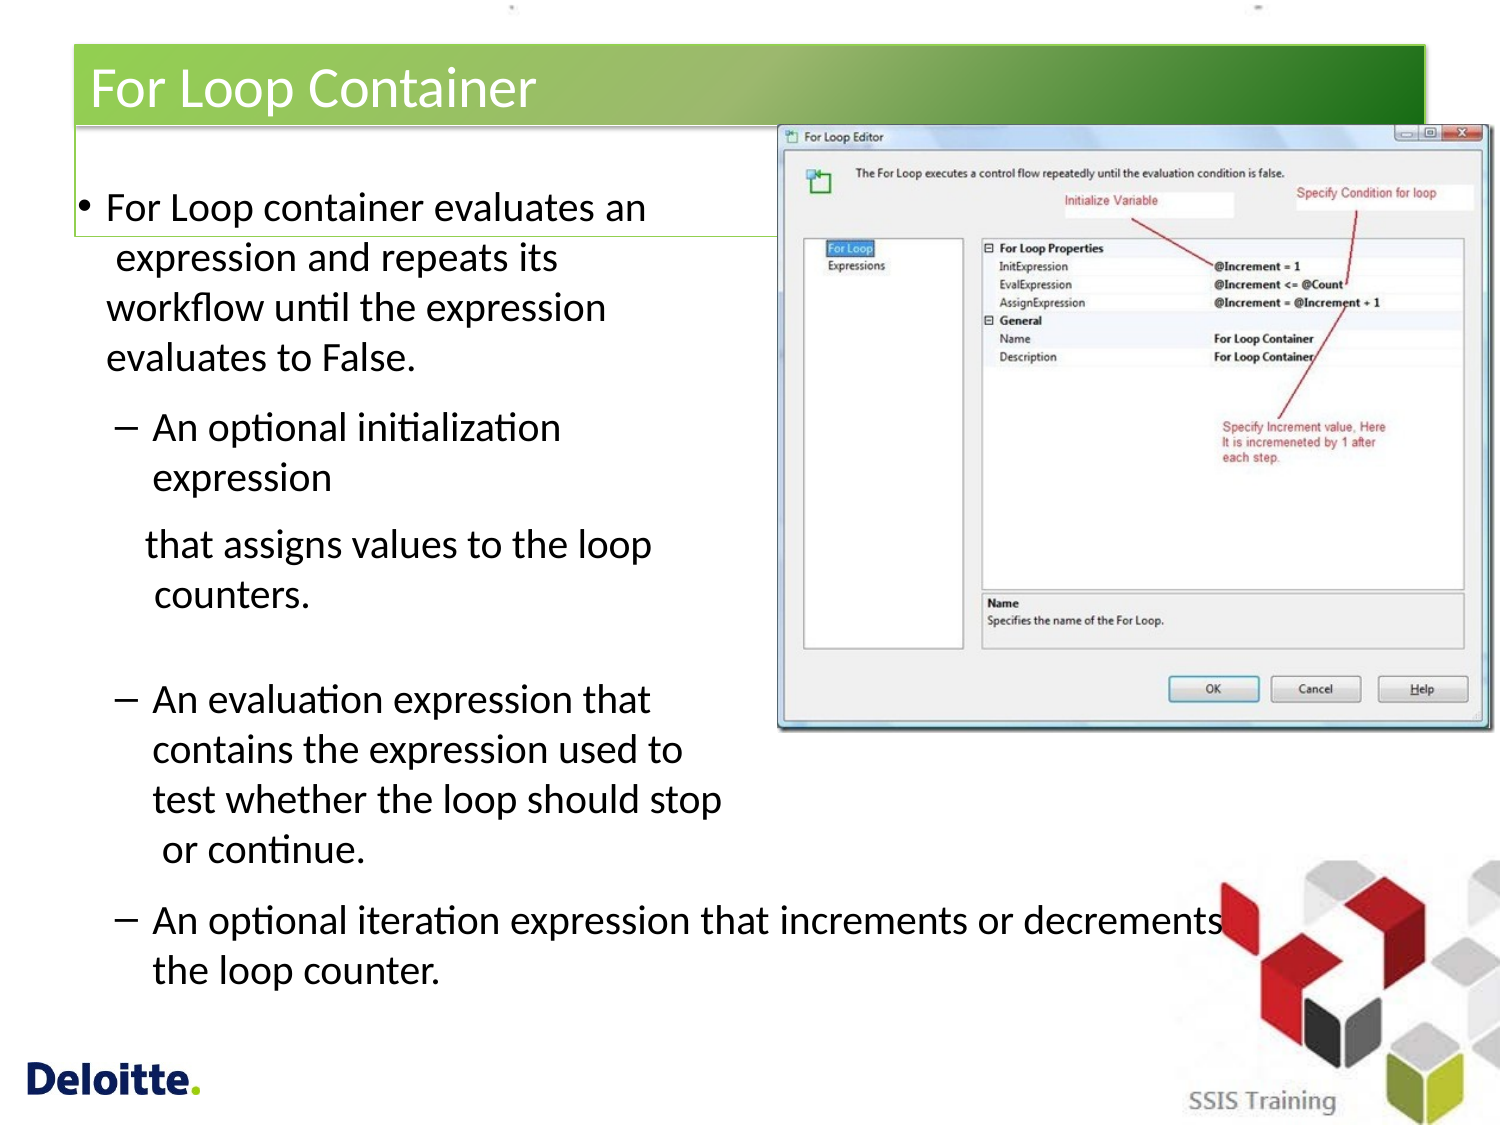

# For Loop Container

For Loop container evaluates an  expression and repeats its  workflow until the expression  evaluates to False.
An optional initialization expression
that assigns values to the loop  counters.

An evaluation expression that  contains the expression used to  test whether the loop should stop  or continue.
An optional iteration expression that increments or decrements  the loop counter.